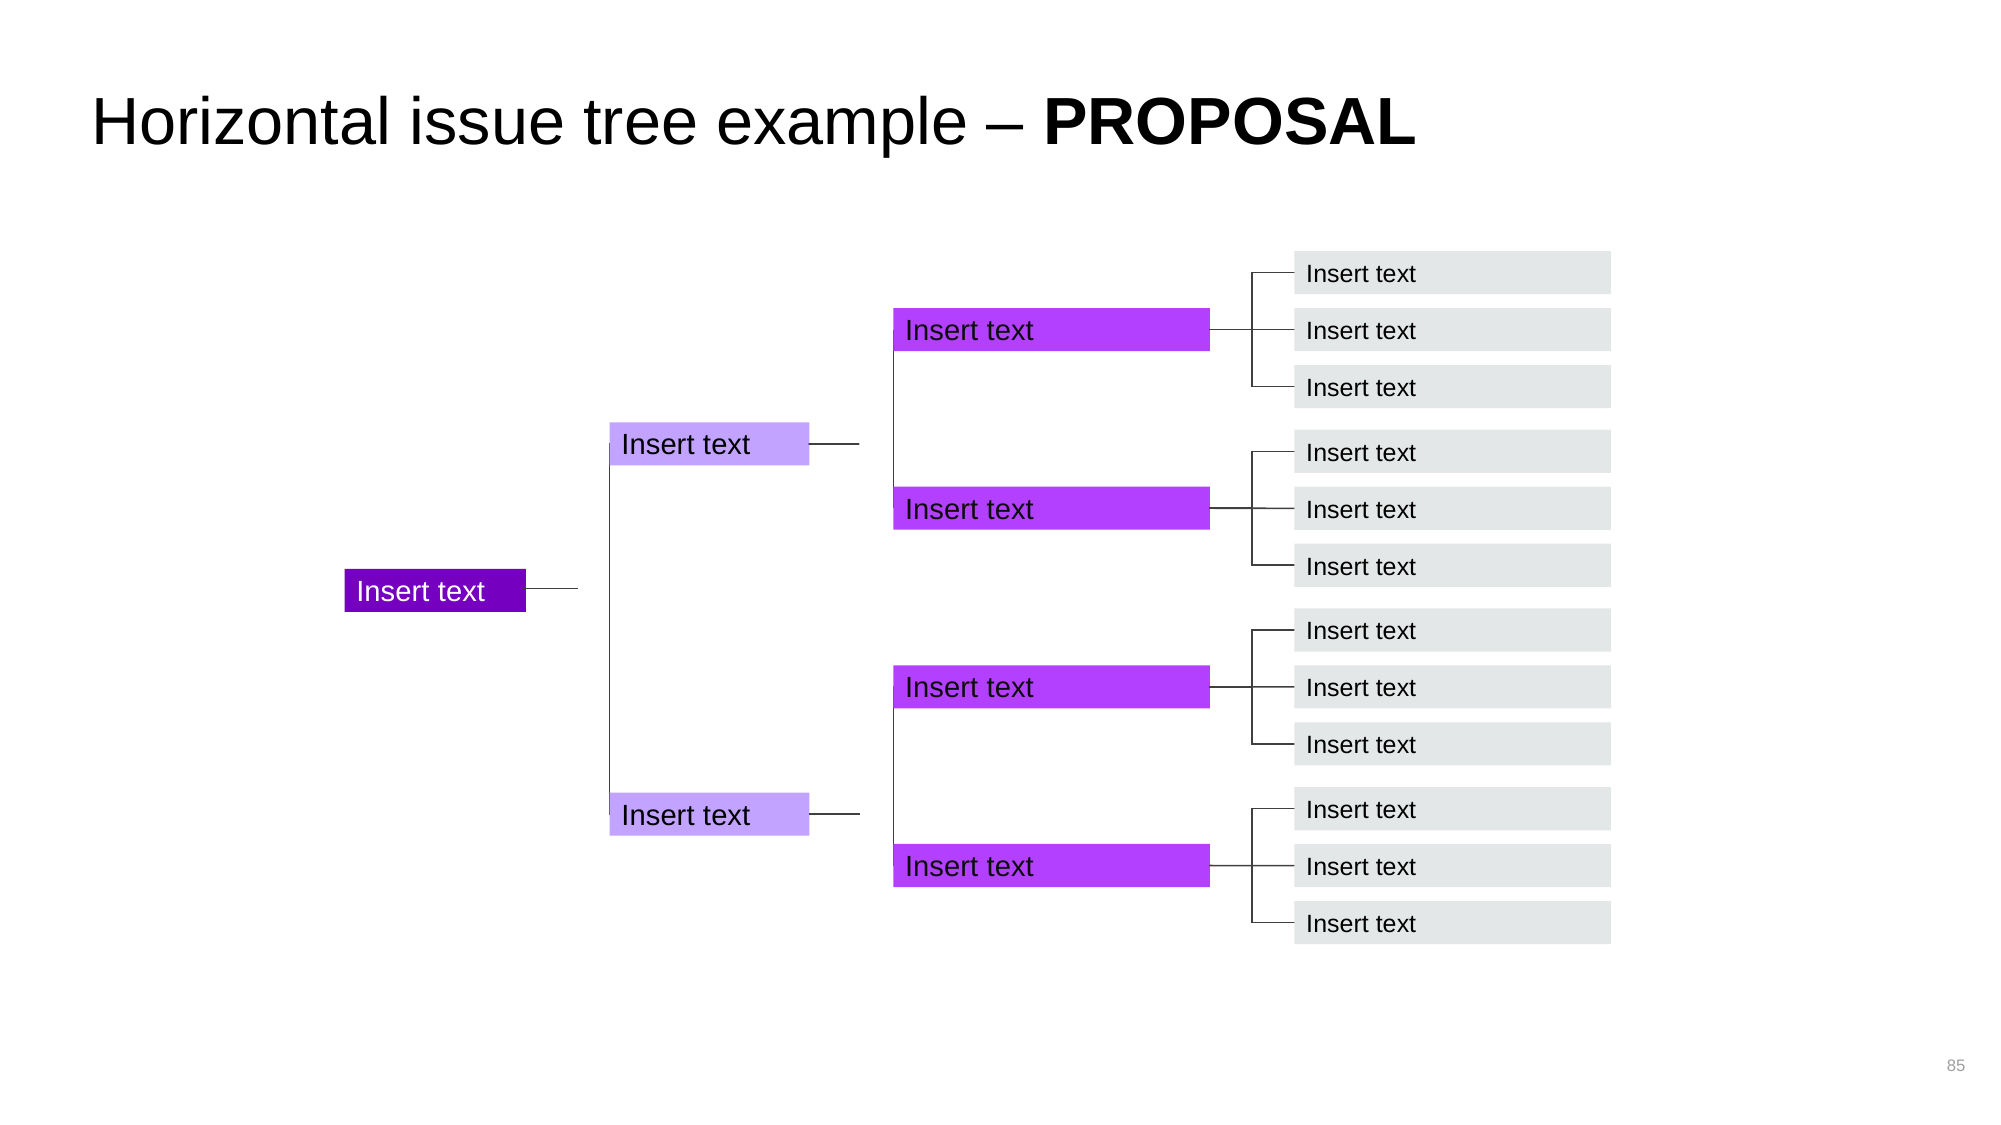

# Horizontal issue tree example – PROPOSAL
Insert text
Insert text
Insert text
Insert text
Insert text
Insert text

Insert text
Insert text
Insert text
Insert text

Insert text
Insert text
Insert text
Insert text
Insert text
Insert text

Insert text
Insert text
Insert text